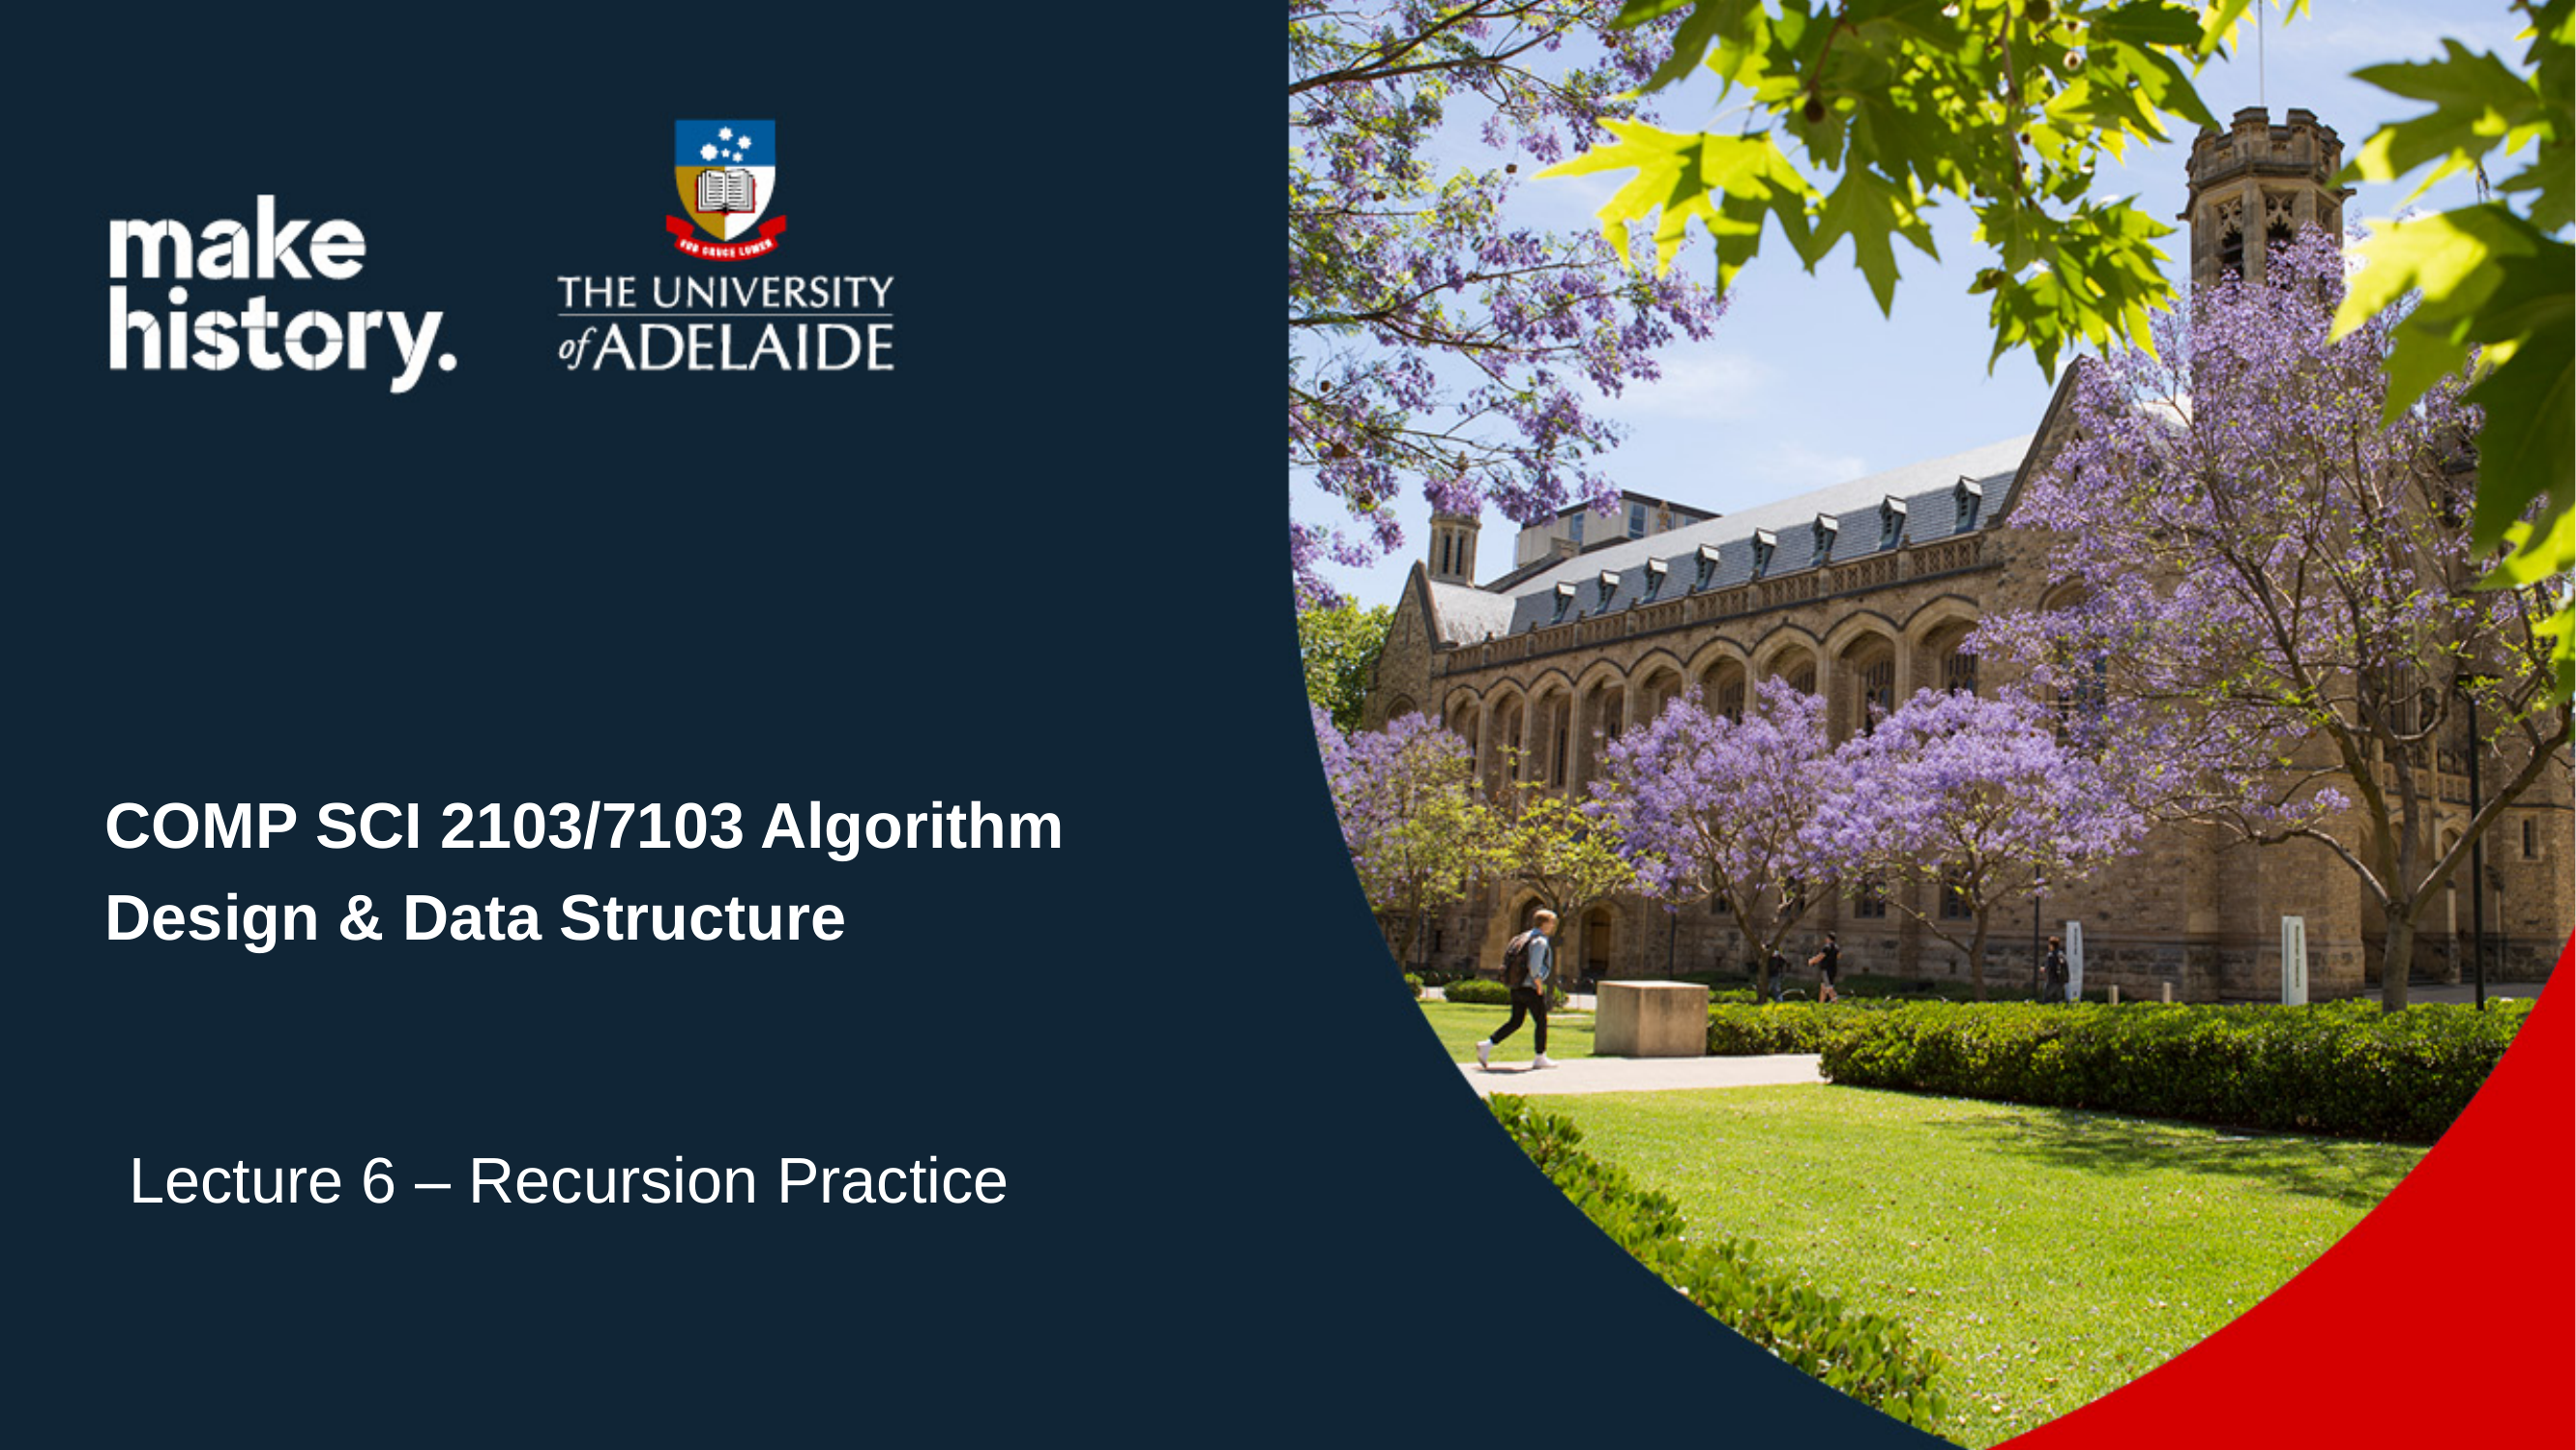

# COMP SCI 2103/7103 Algorithm Design & Data Structure
Lecture 6 – Recursion Practice